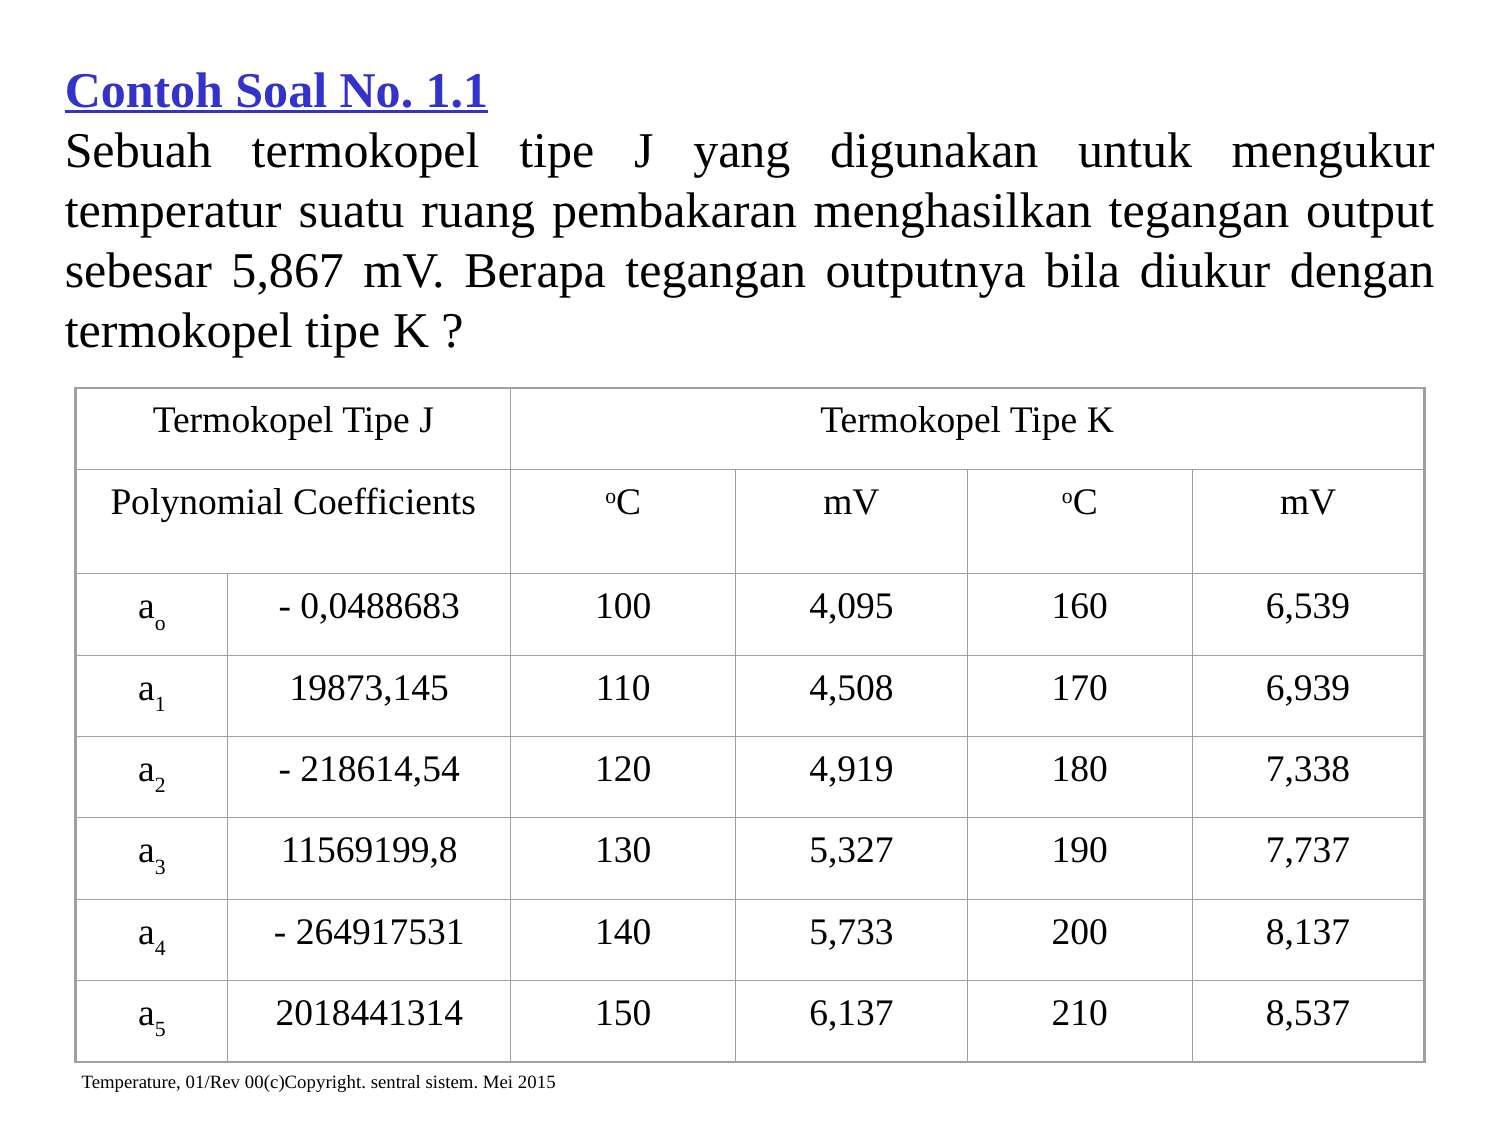

Contoh Soal No. 1.1
Sebuah termokopel tipe J yang digunakan untuk mengukur temperatur suatu ruang pembakaran menghasilkan tegangan output sebesar 5,867 mV. Berapa tegangan outputnya bila diukur dengan termokopel tipe K ?

Termokopel Tipe J

Termokopel Tipe K

Polynomial Coefficients

oC

mV

oC

mV

ao

- 0,0488683

100

4,095

160

6,539

a1

19873,145

110

4,508

170

6,939

a2

- 218614,54

120

4,919

180

7,338

a3

11569199,8

130

5,327

190

7,737

a4

- 264917531

140

5,733

200

8,137

a5

2018441314

150

6,137

210

8,537

Temperature, 01/Rev 00(c)Copyright. sentral sistem. Mei 2015